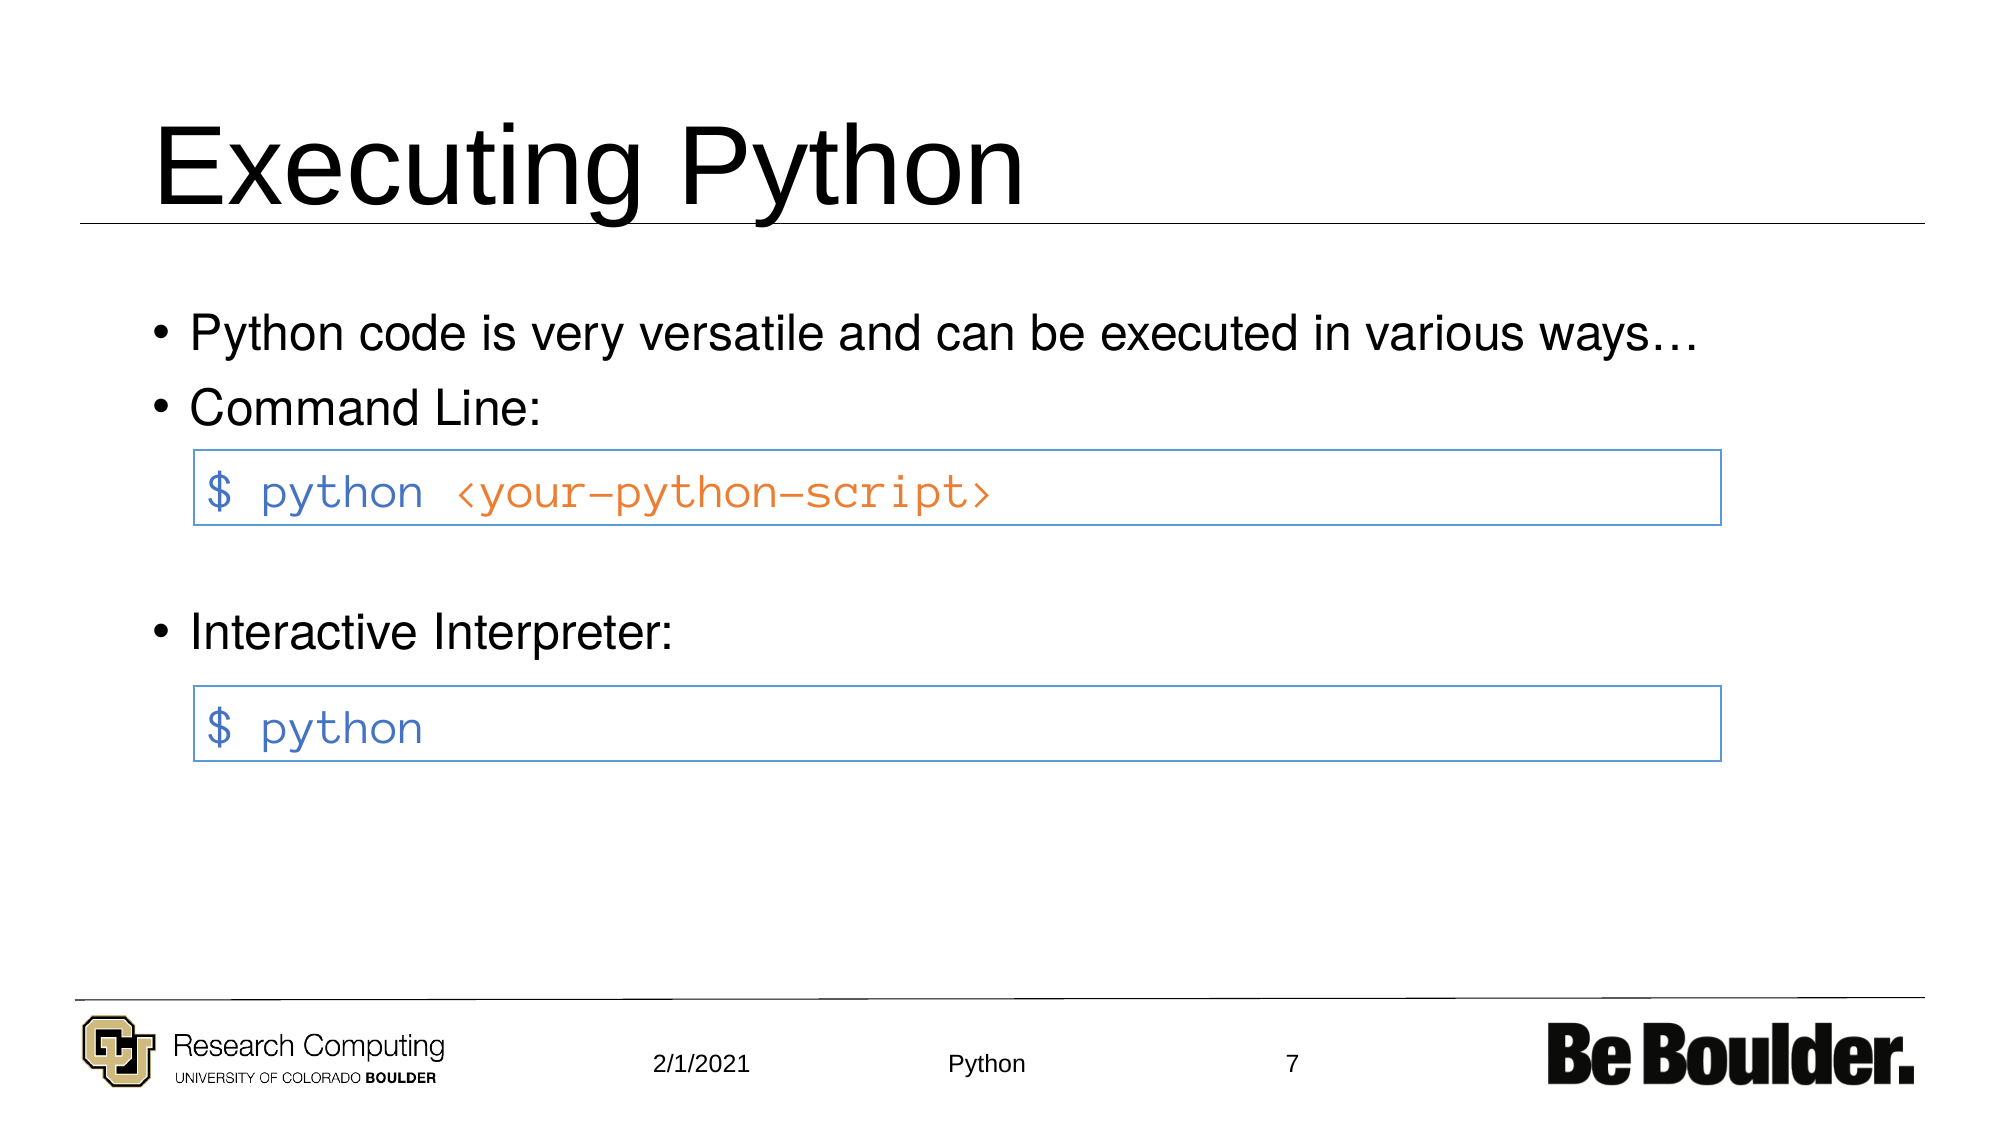

# Executing Python
Python code is very versatile and can be executed in various ways…
Command Line:

Interactive Interpreter:
$ python <your-python-script>
$ python
2/1/2021
7
Python